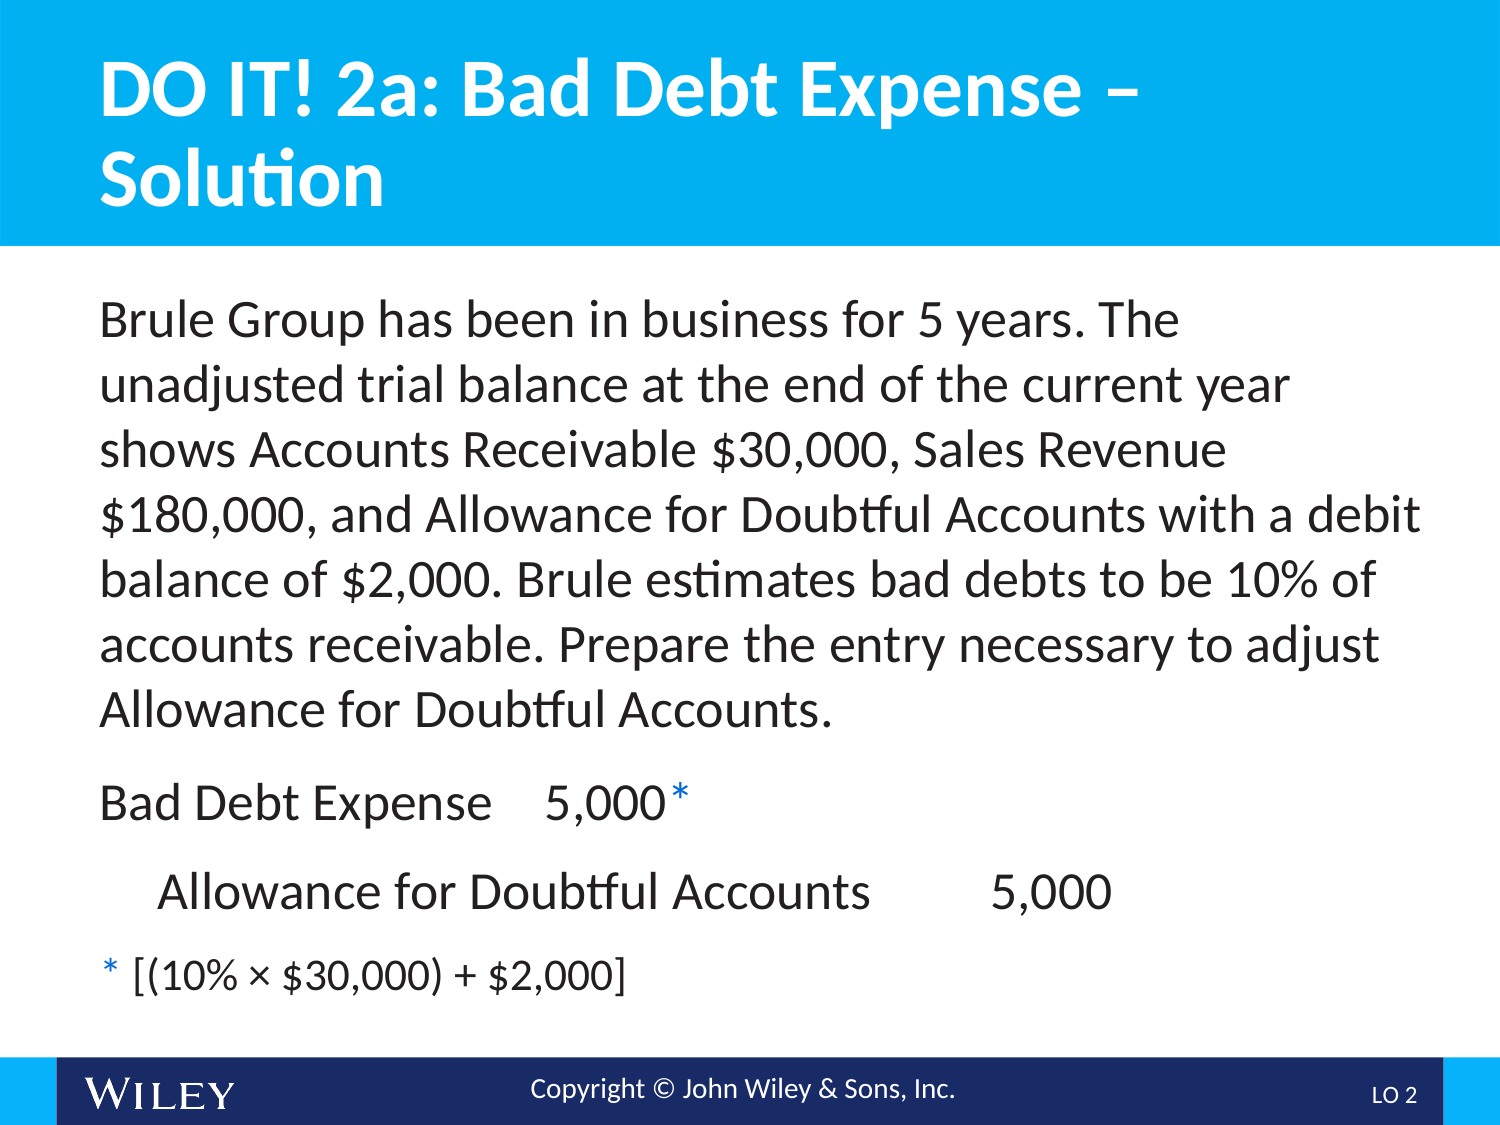

# DO IT! 2a: Bad Debt Expense – Solution
Brule Group has been in business for 5 years. The unadjusted trial balance at the end of the current year shows Accounts Receivable $30,000, Sales Revenue $180,000, and Allowance for Doubtful Accounts with a debit balance of $2,000. Brule estimates bad debts to be 10% of accounts receivable. Prepare the entry necessary to adjust Allowance for Doubtful Accounts.
Bad Debt Expense					5,000*
Allowance for Doubtful Accounts				5,000
* [(10% × $30,000) + $2,000]
L O 2